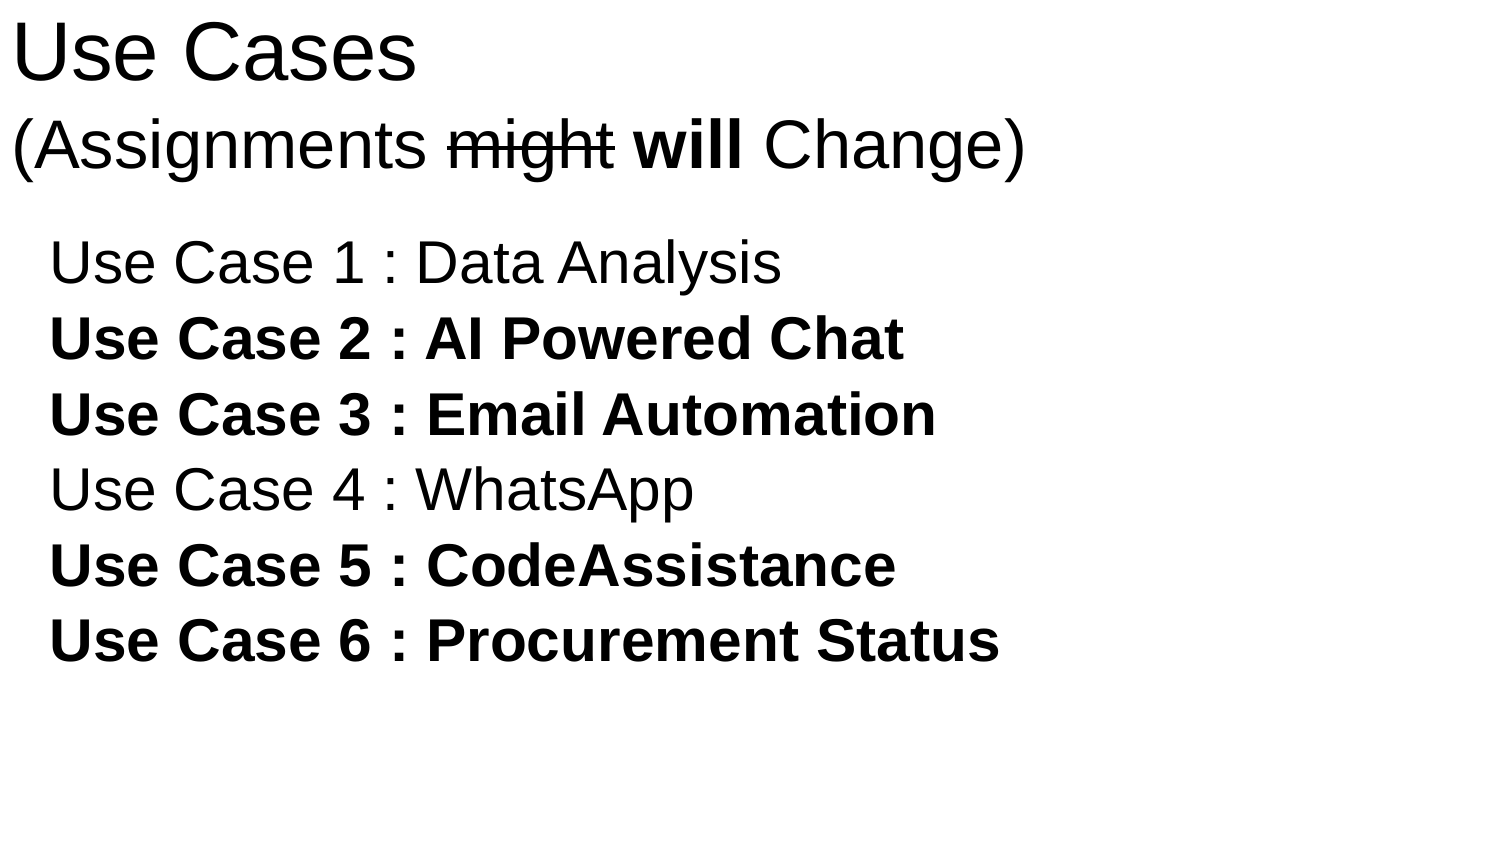

Use Cases
(Assignments might will Change)
Use Case 1 : Data Analysis
Use Case 2 : AI Powered Chat
Use Case 3 : Email Automation
Use Case 4 : WhatsApp
Use Case 5 : CodeAssistance
Use Case 6 : Procurement Status